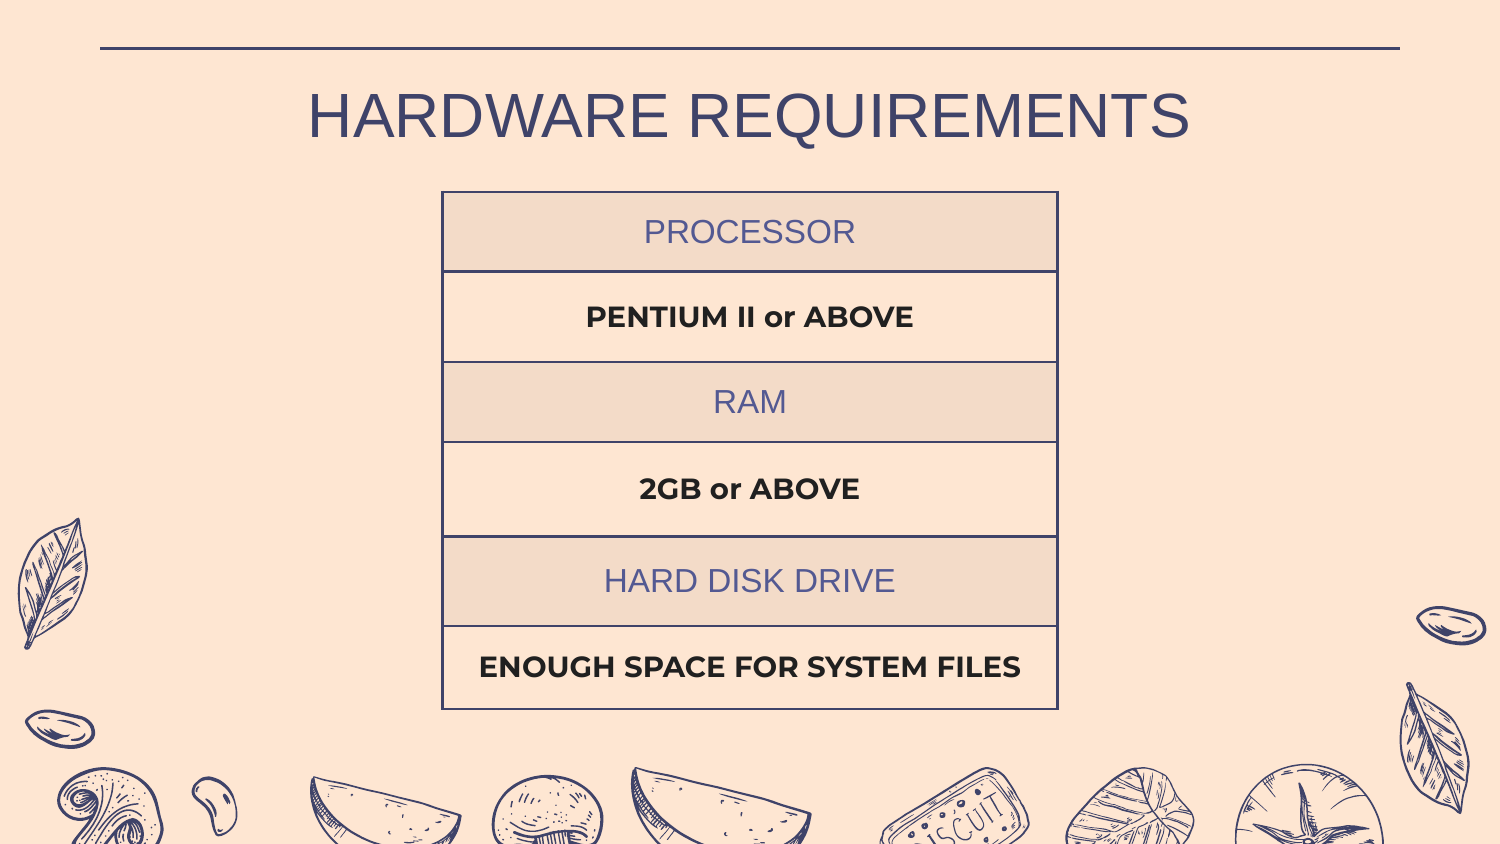

# HARDWARE REQUIREMENTS
| PROCESSOR |  |
| --- | --- |
| PENTIUM II or ABOVE |  |
| RAM |  |
| 2GB or ABOVE |  |
| HARD DISK DRIVE |  |
| ENOUGH SPACE FOR SYSTEM FILES |  |